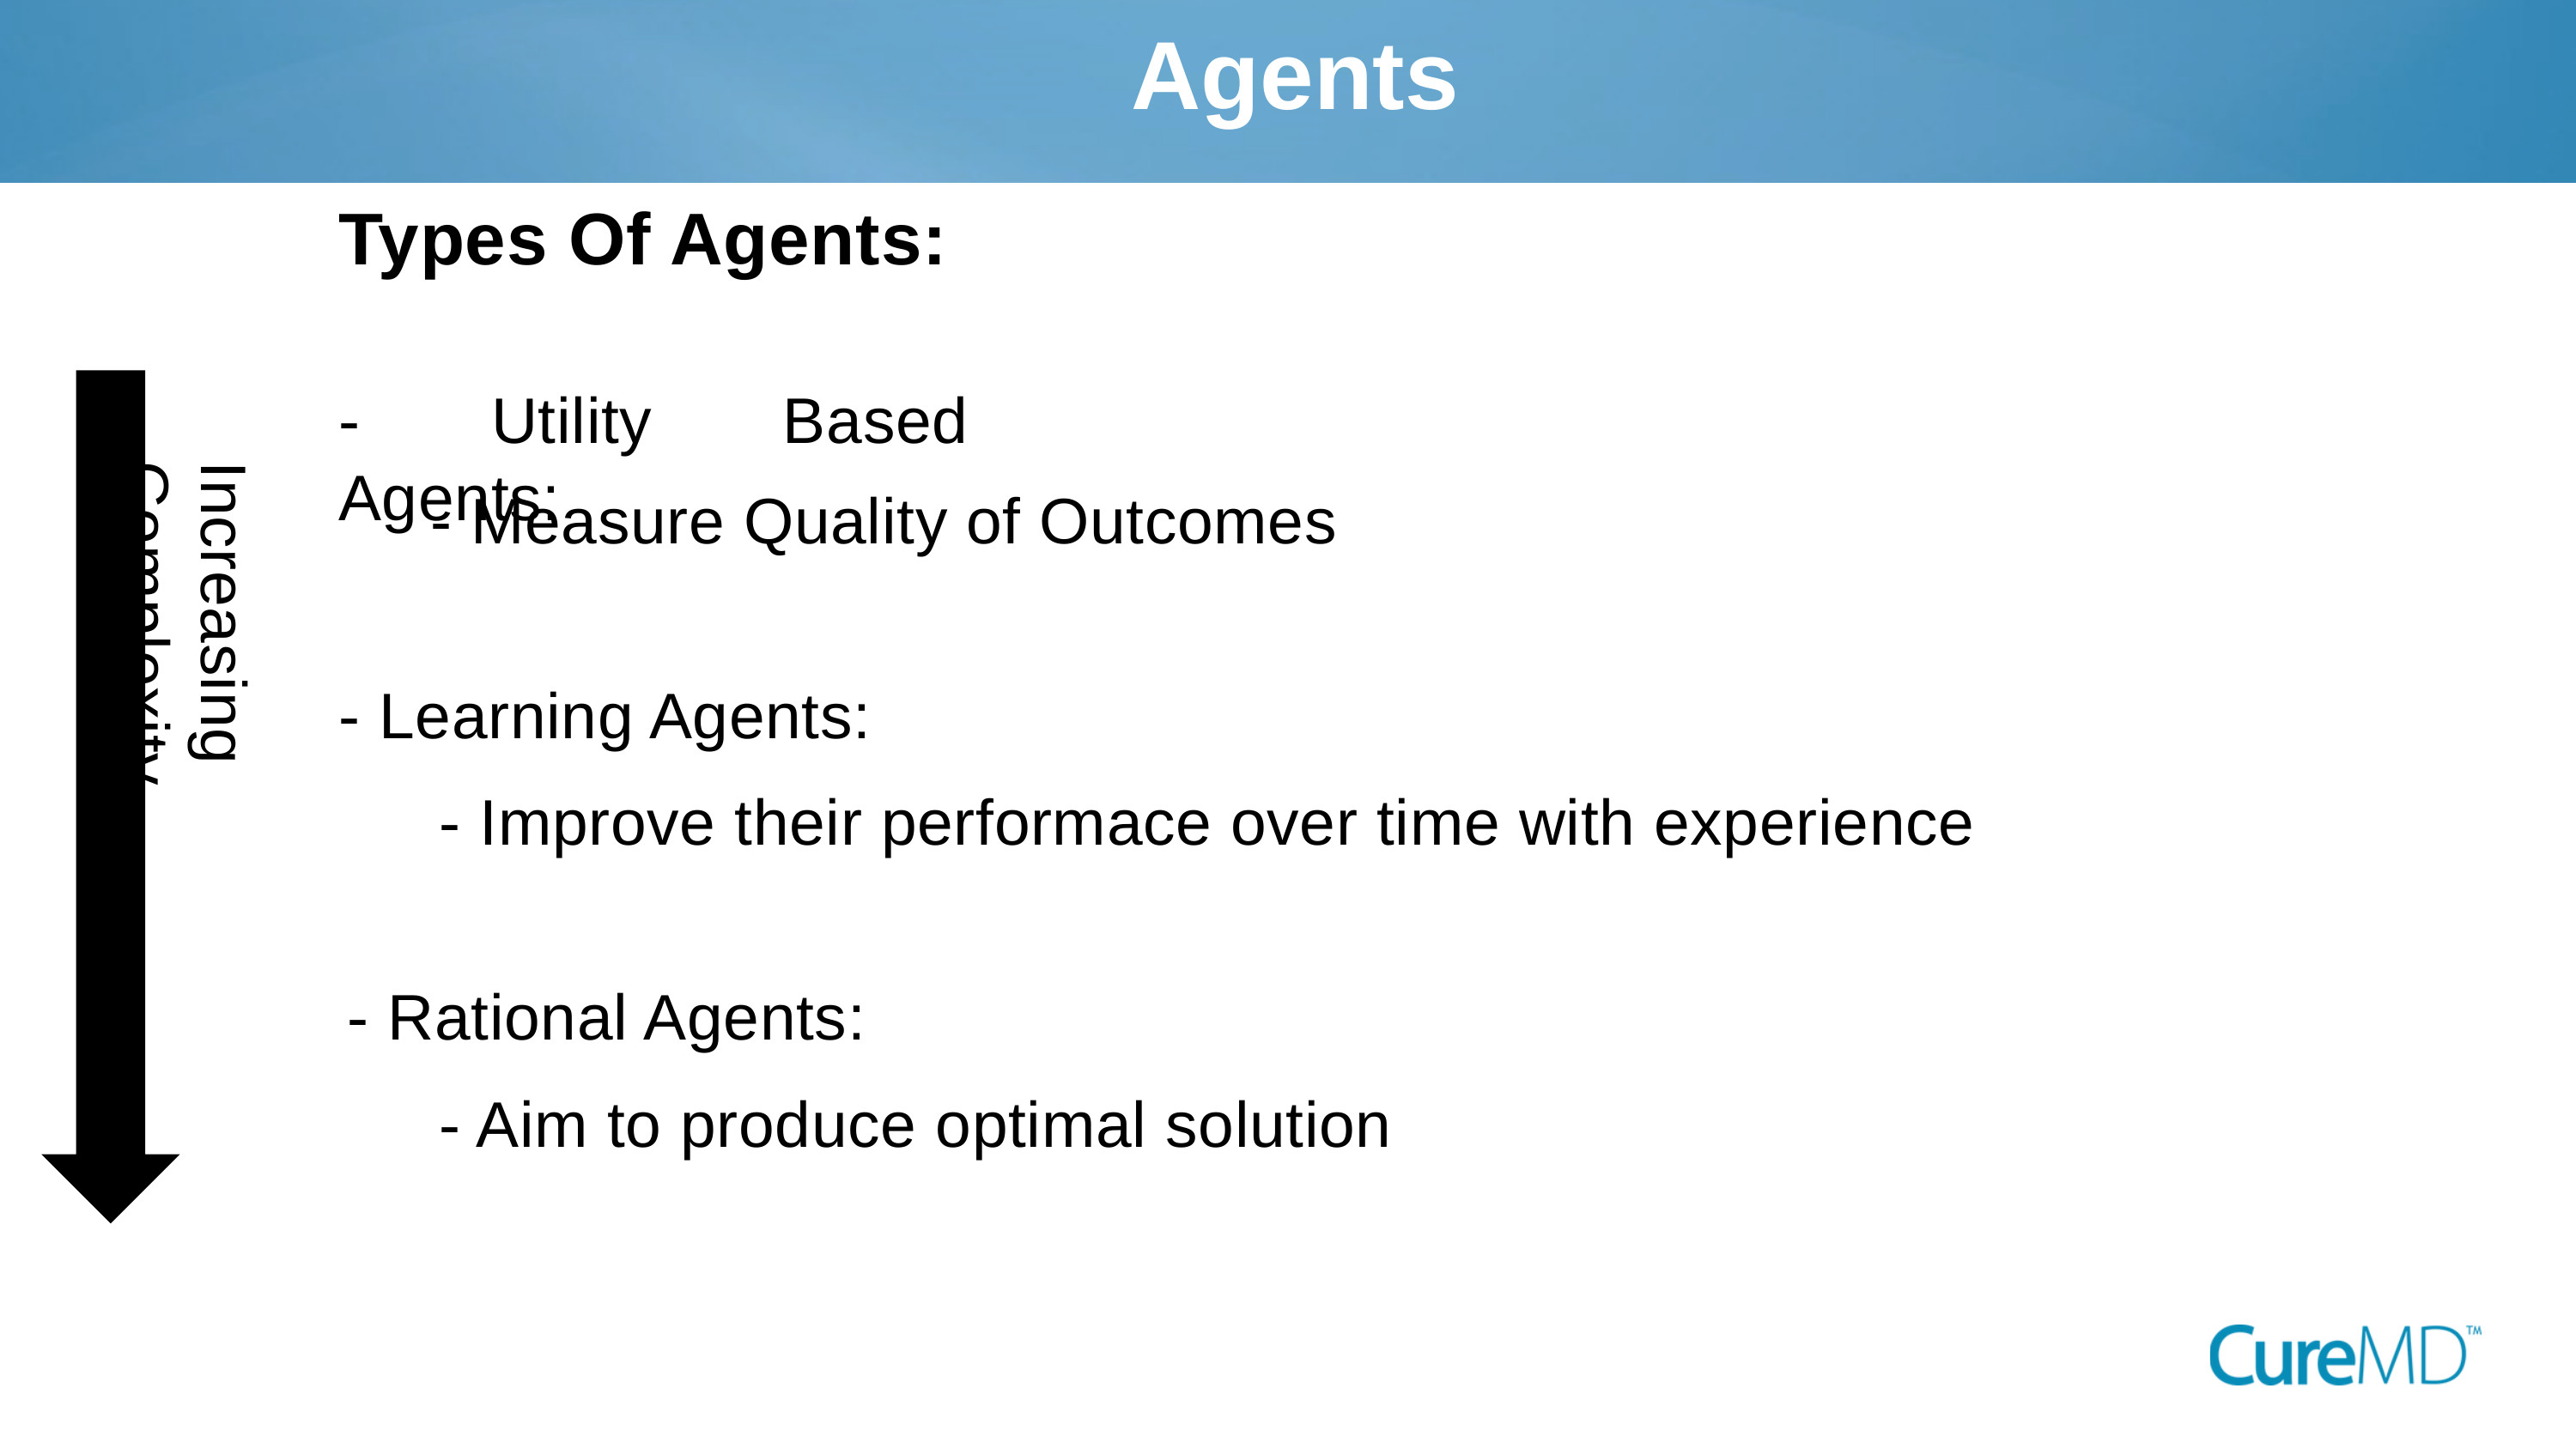

Agents
Types Of Agents:
- Utility Based Agents:
     - Measure Quality of Outcomes
- Learning Agents:
Increasing Complexity

     - Improve their performace over time with experience
- Rational Agents:
     - Aim to produce optimal solution